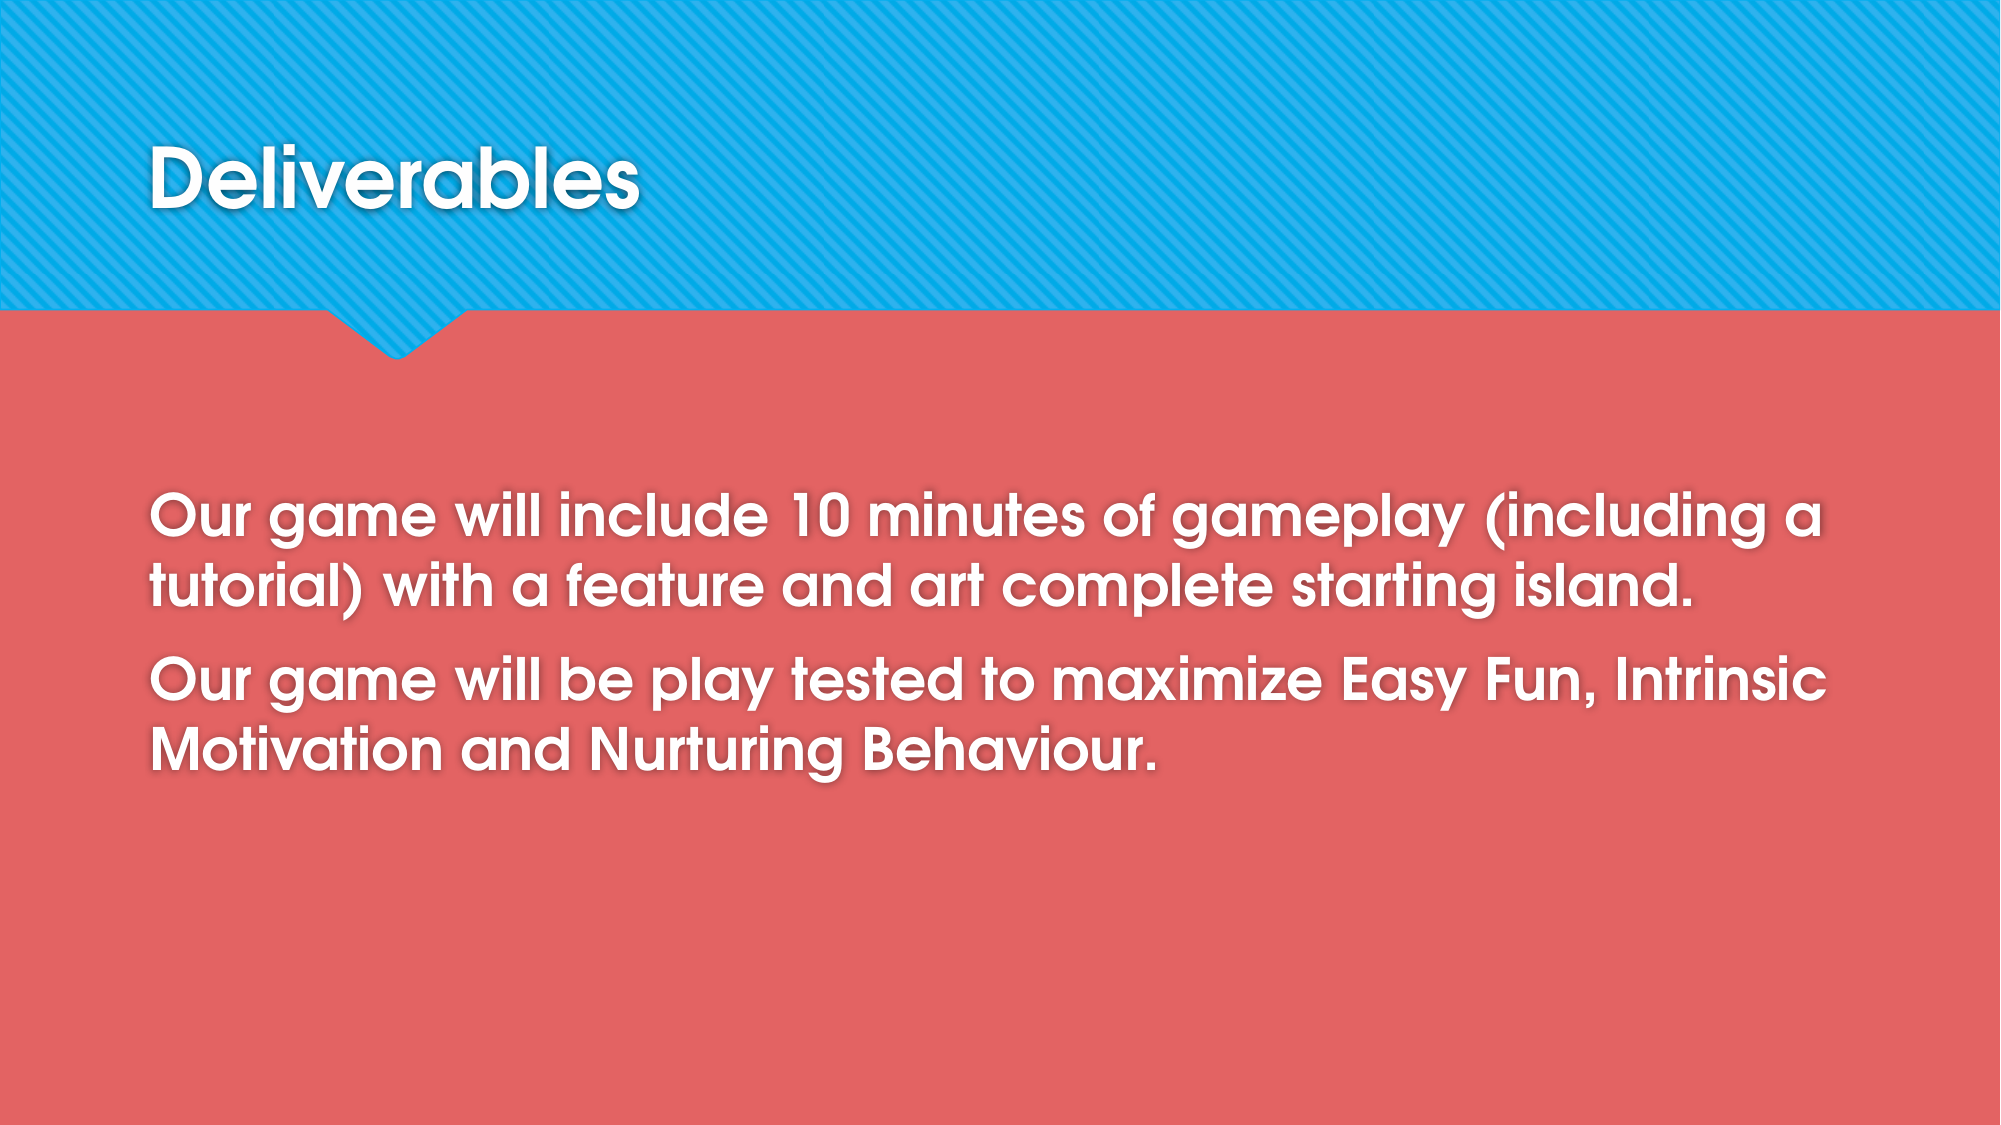

# Deliverables
Our game will include 10 minutes of gameplay (including a tutorial) with a feature and art complete starting island.
Our game will be play tested to maximize Easy Fun, Intrinsic Motivation and Nurturing Behaviour.